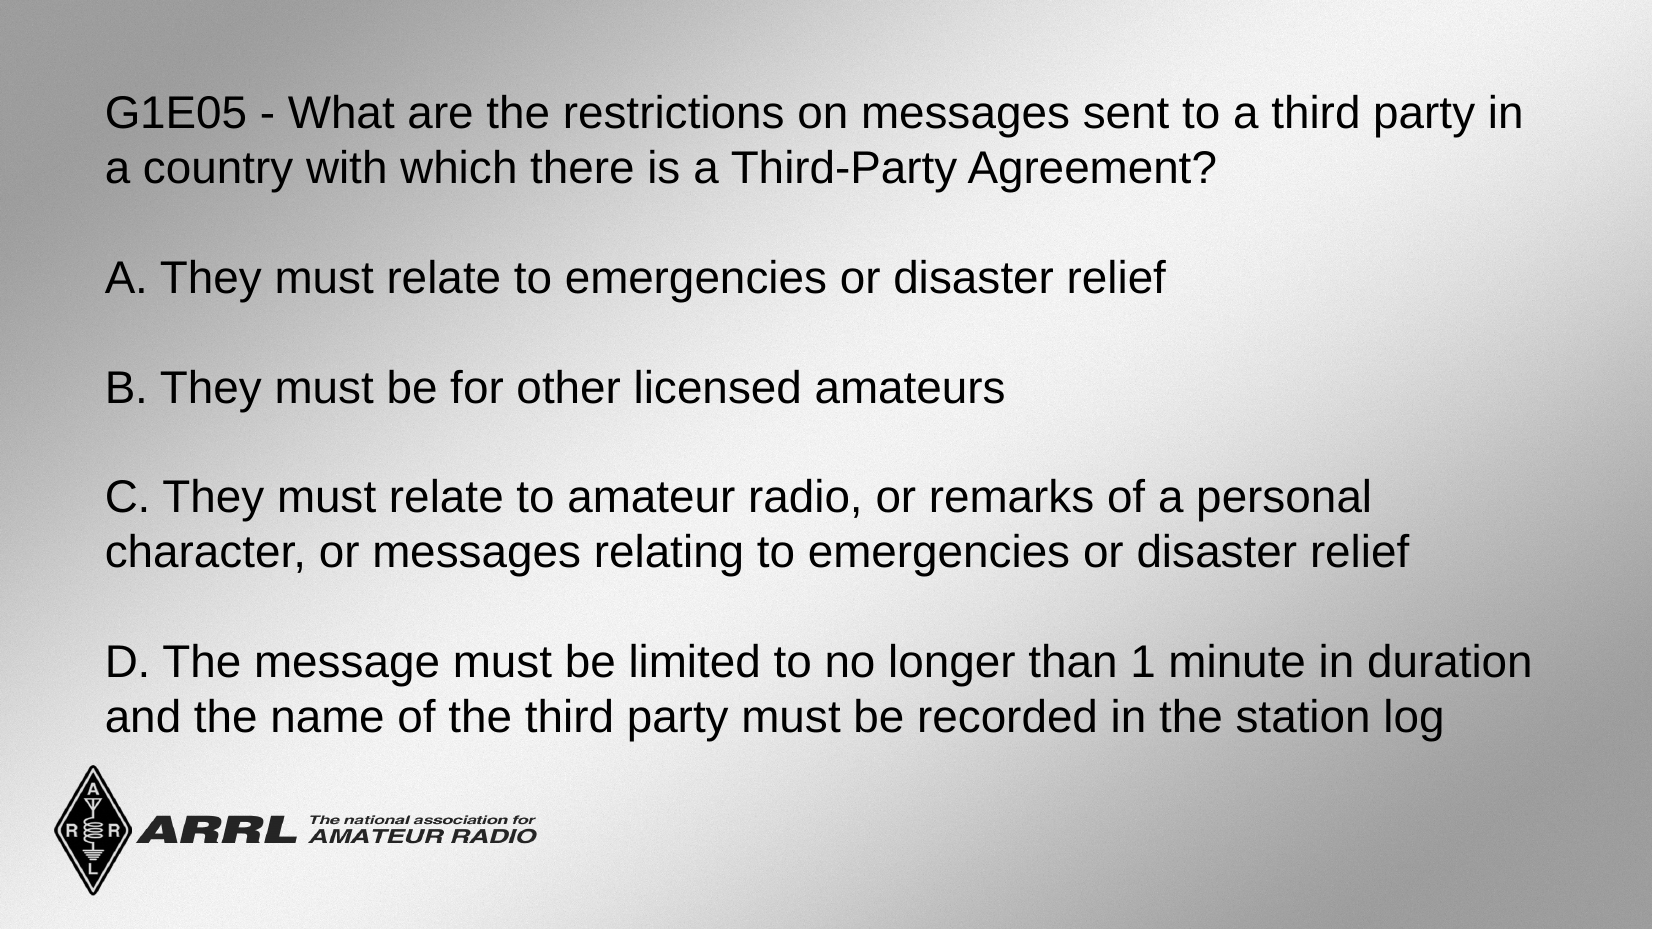

G1E05 - What are the restrictions on messages sent to a third party in a country with which there is a Third-Party Agreement?

A. They must relate to emergencies or disaster relief

B. They must be for other licensed amateurs

C. They must relate to amateur radio, or remarks of a personal character, or messages relating to emergencies or disaster relief

D. The message must be limited to no longer than 1 minute in duration and the name of the third party must be recorded in the station log